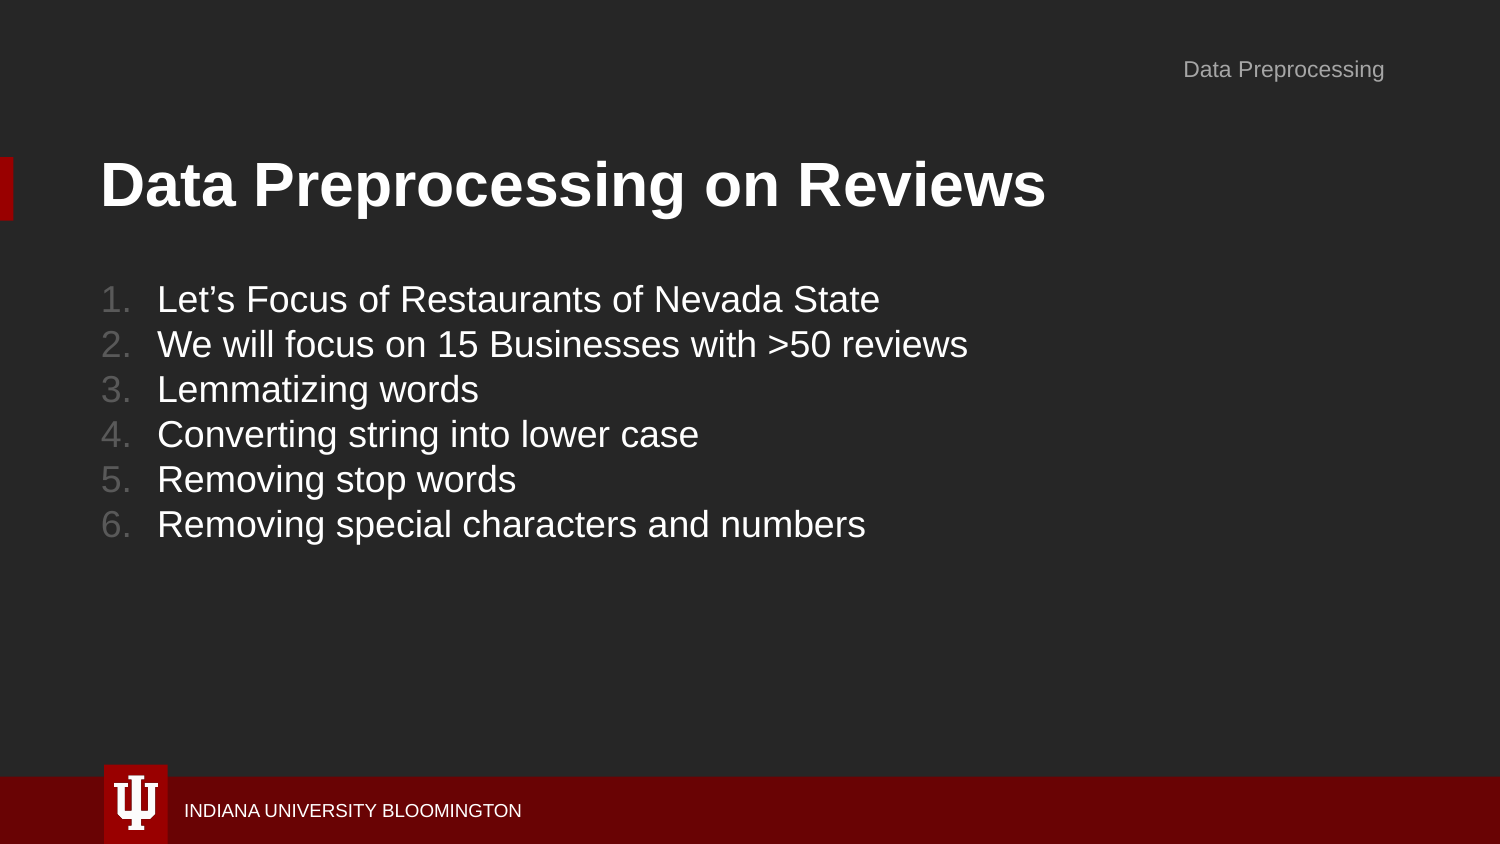

Data Preprocessing

# Data Preprocessing on Reviews
Let’s Focus of Restaurants of Nevada State
We will focus on 15 Businesses with >50 reviews
Lemmatizing words
Converting string into lower case
Removing stop words
Removing special characters and numbers